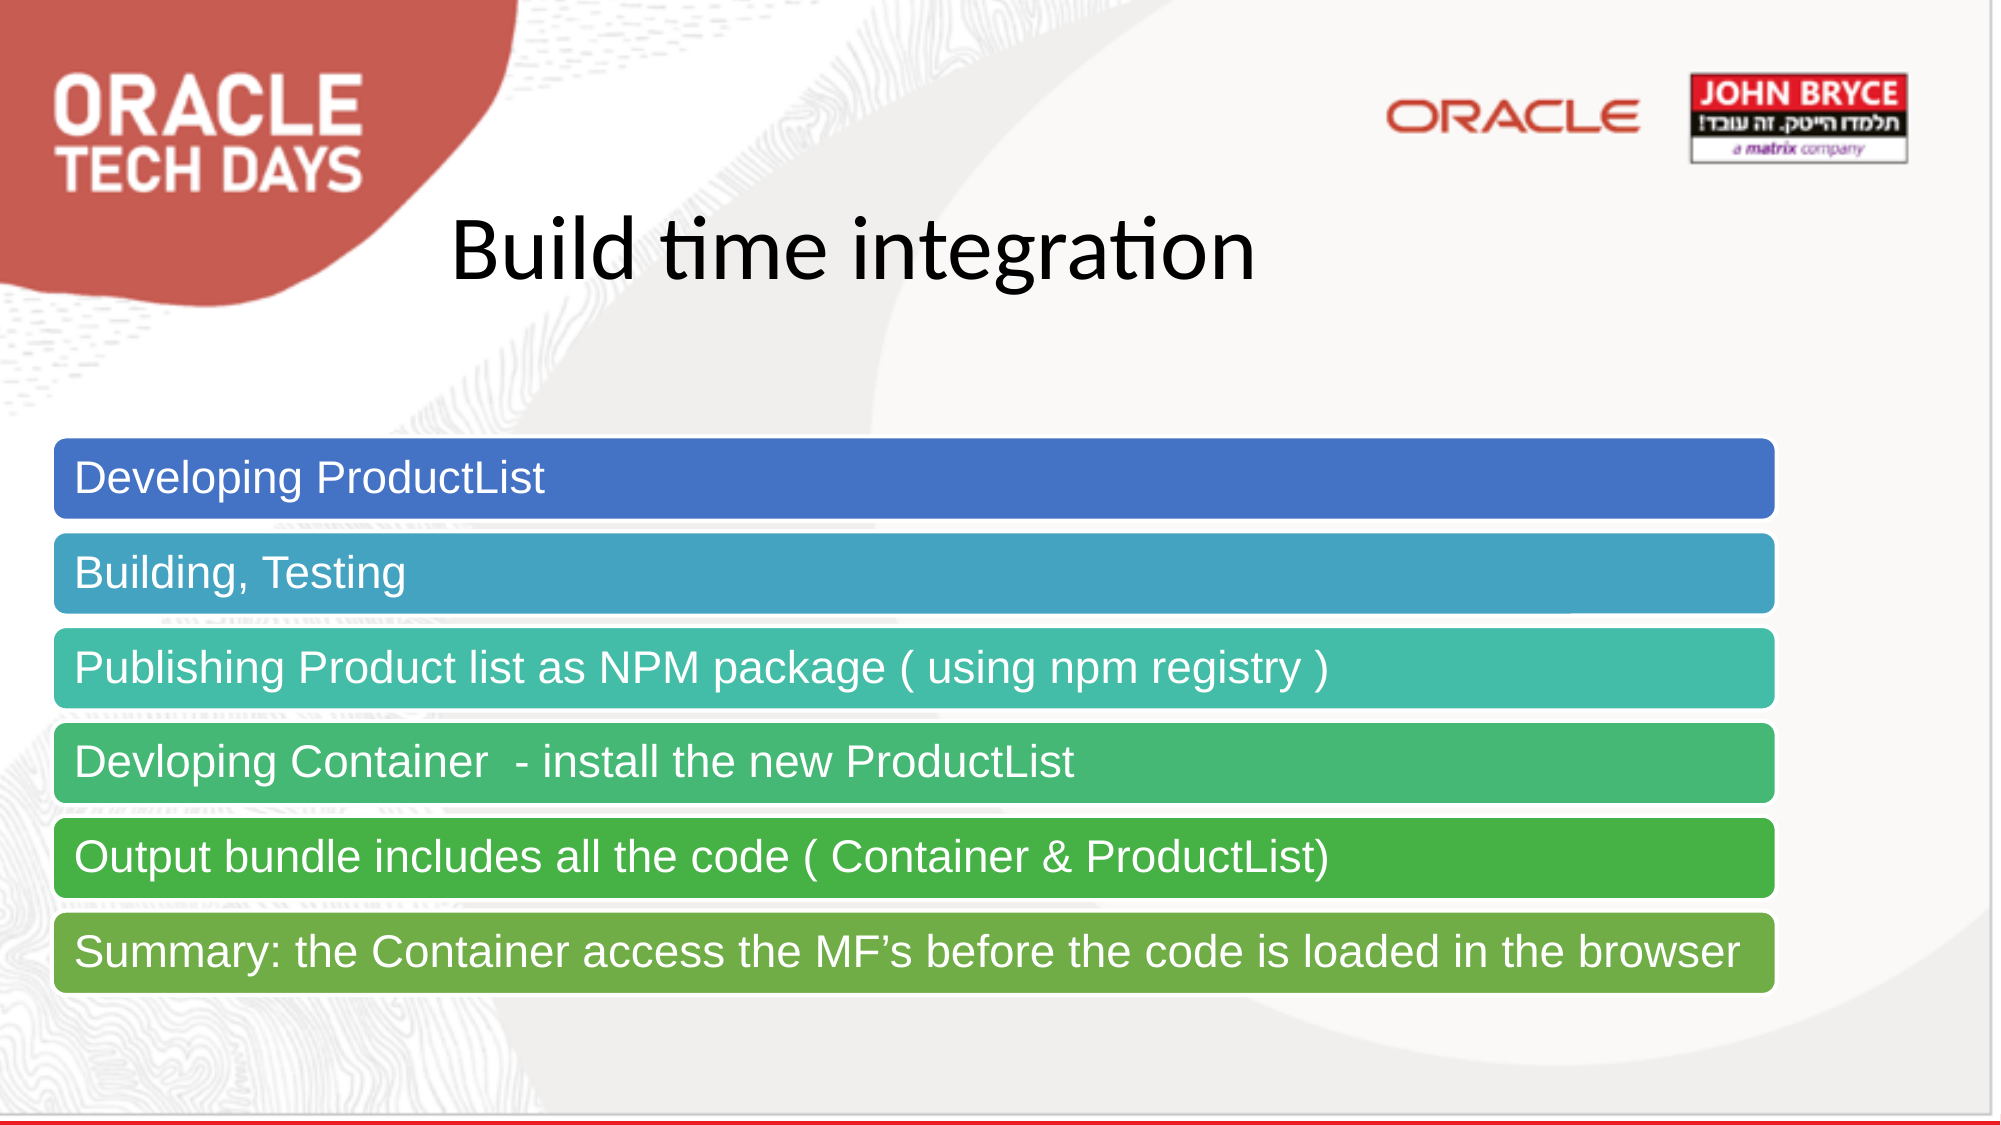

# Build time integration
Developing ProductList
Building, Testing
Publishing Product list as NPM package ( using npm registry )
Devloping Container  - install the new ProductList
Output bundle includes all the code ( Container & ProductList)
Summary: the Container access the MF’s before the code is loaded in the browser